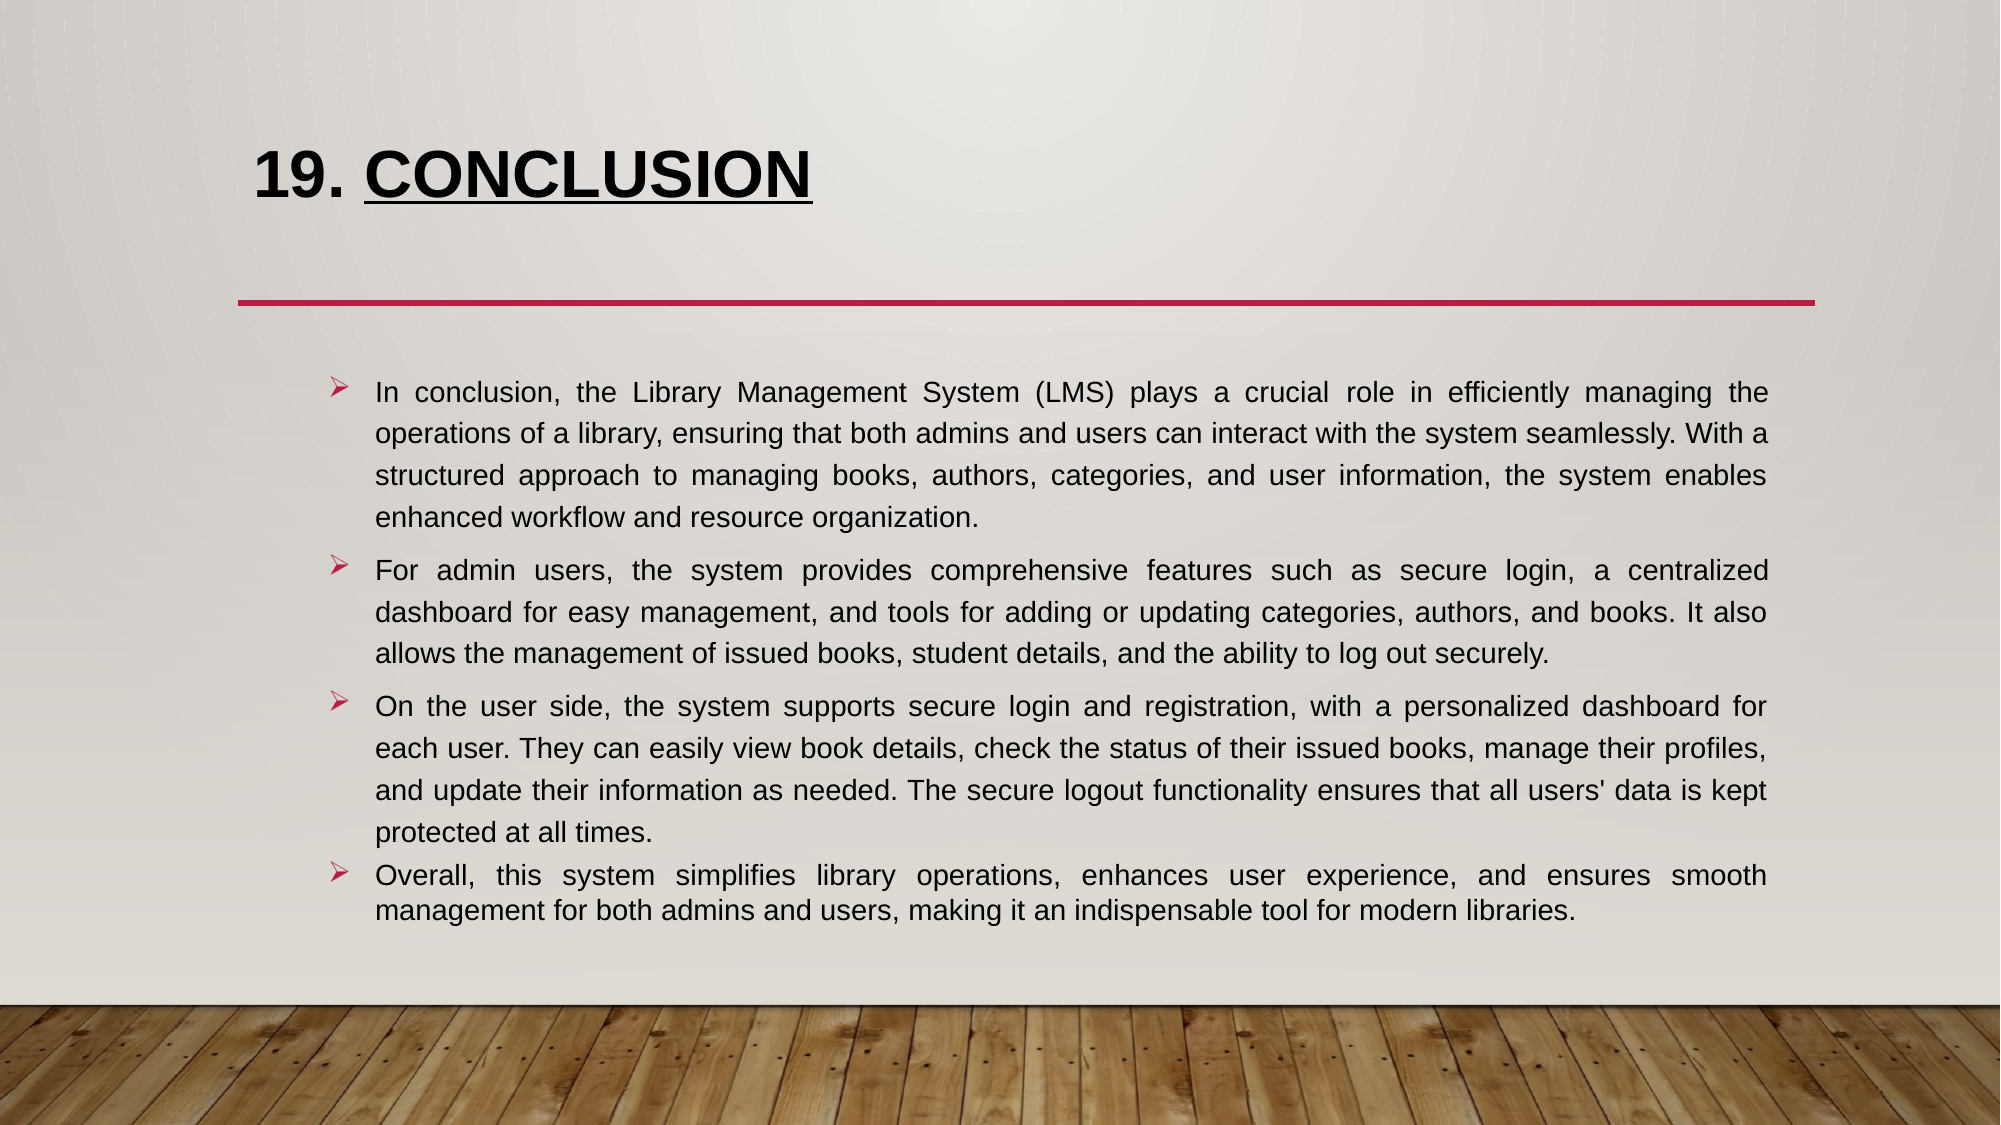

# 19. CONCLUSION
In conclusion, the Library Management System (LMS) plays a crucial role in efficiently managing the operations of a library, ensuring that both admins and users can interact with the system seamlessly. With a structured approach to managing books, authors, categories, and user information, the system enables enhanced workflow and resource organization.
For admin users, the system provides comprehensive features such as secure login, a centralized dashboard for easy management, and tools for adding or updating categories, authors, and books. It also allows the management of issued books, student details, and the ability to log out securely.
On the user side, the system supports secure login and registration, with a personalized dashboard for each user. They can easily view book details, check the status of their issued books, manage their profiles, and update their information as needed. The secure logout functionality ensures that all users' data is kept protected at all times.
Overall, this system simplifies library operations, enhances user experience, and ensures smooth management for both admins and users, making it an indispensable tool for modern libraries.